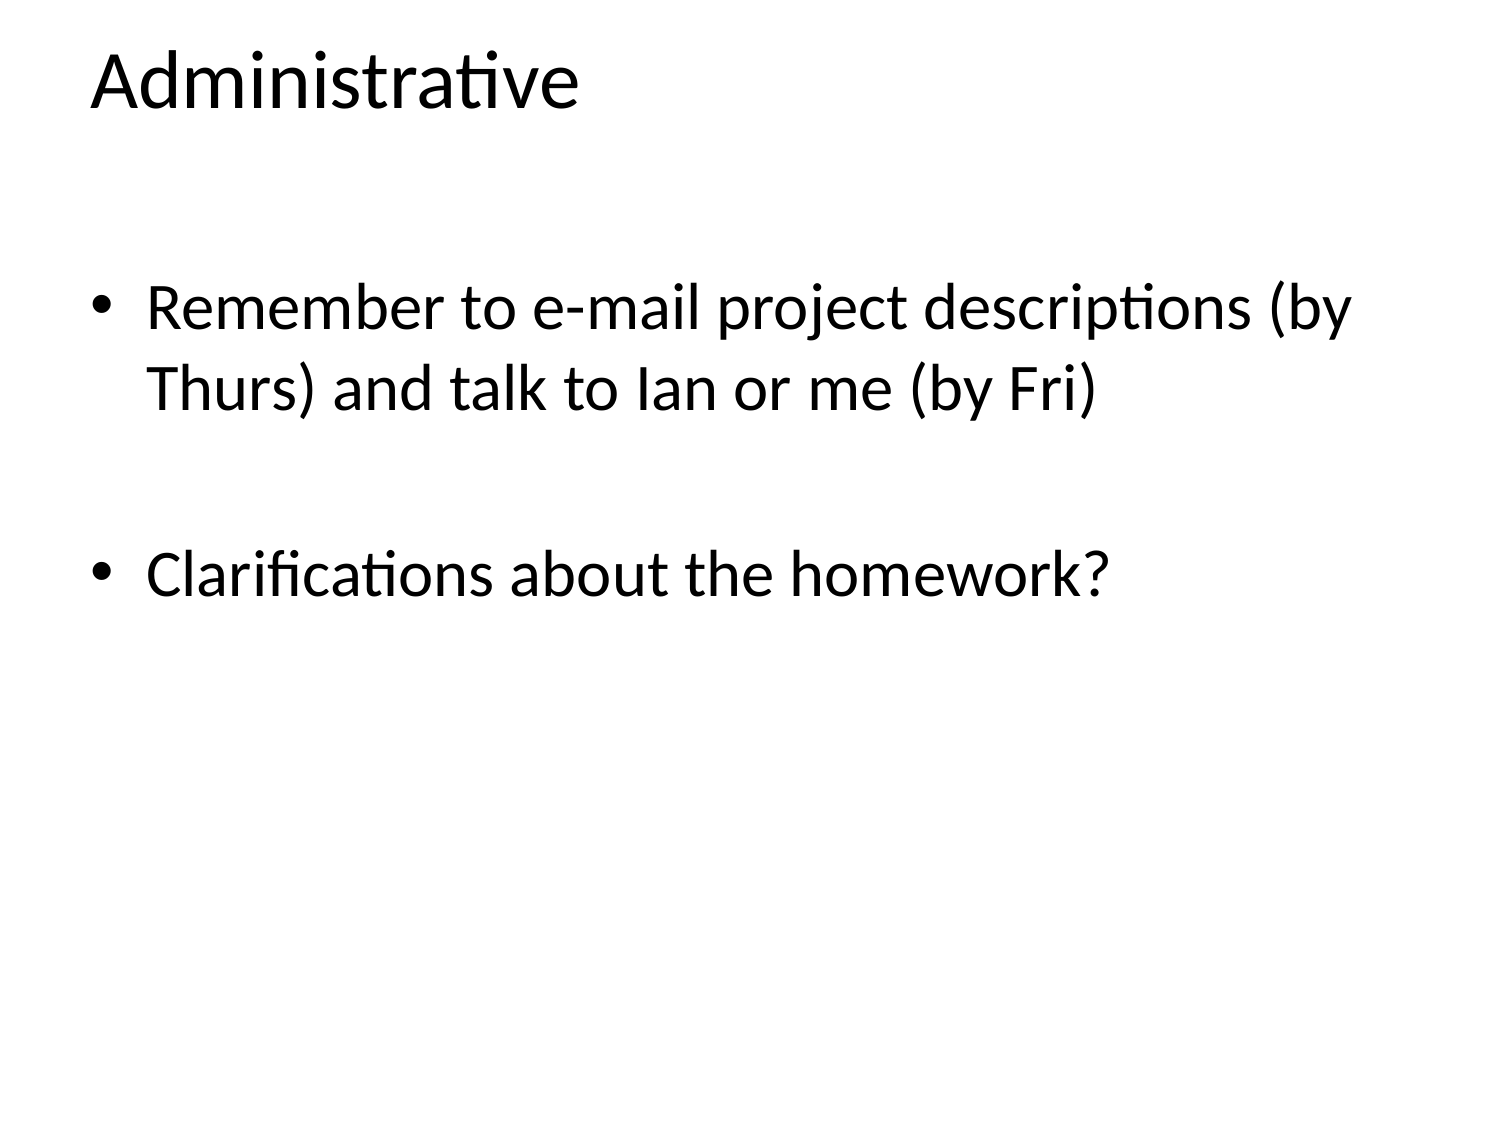

# Administrative

Remember to e-mail project descriptions (by Thurs) and talk to Ian or me (by Fri)

Clarifications about the homework?